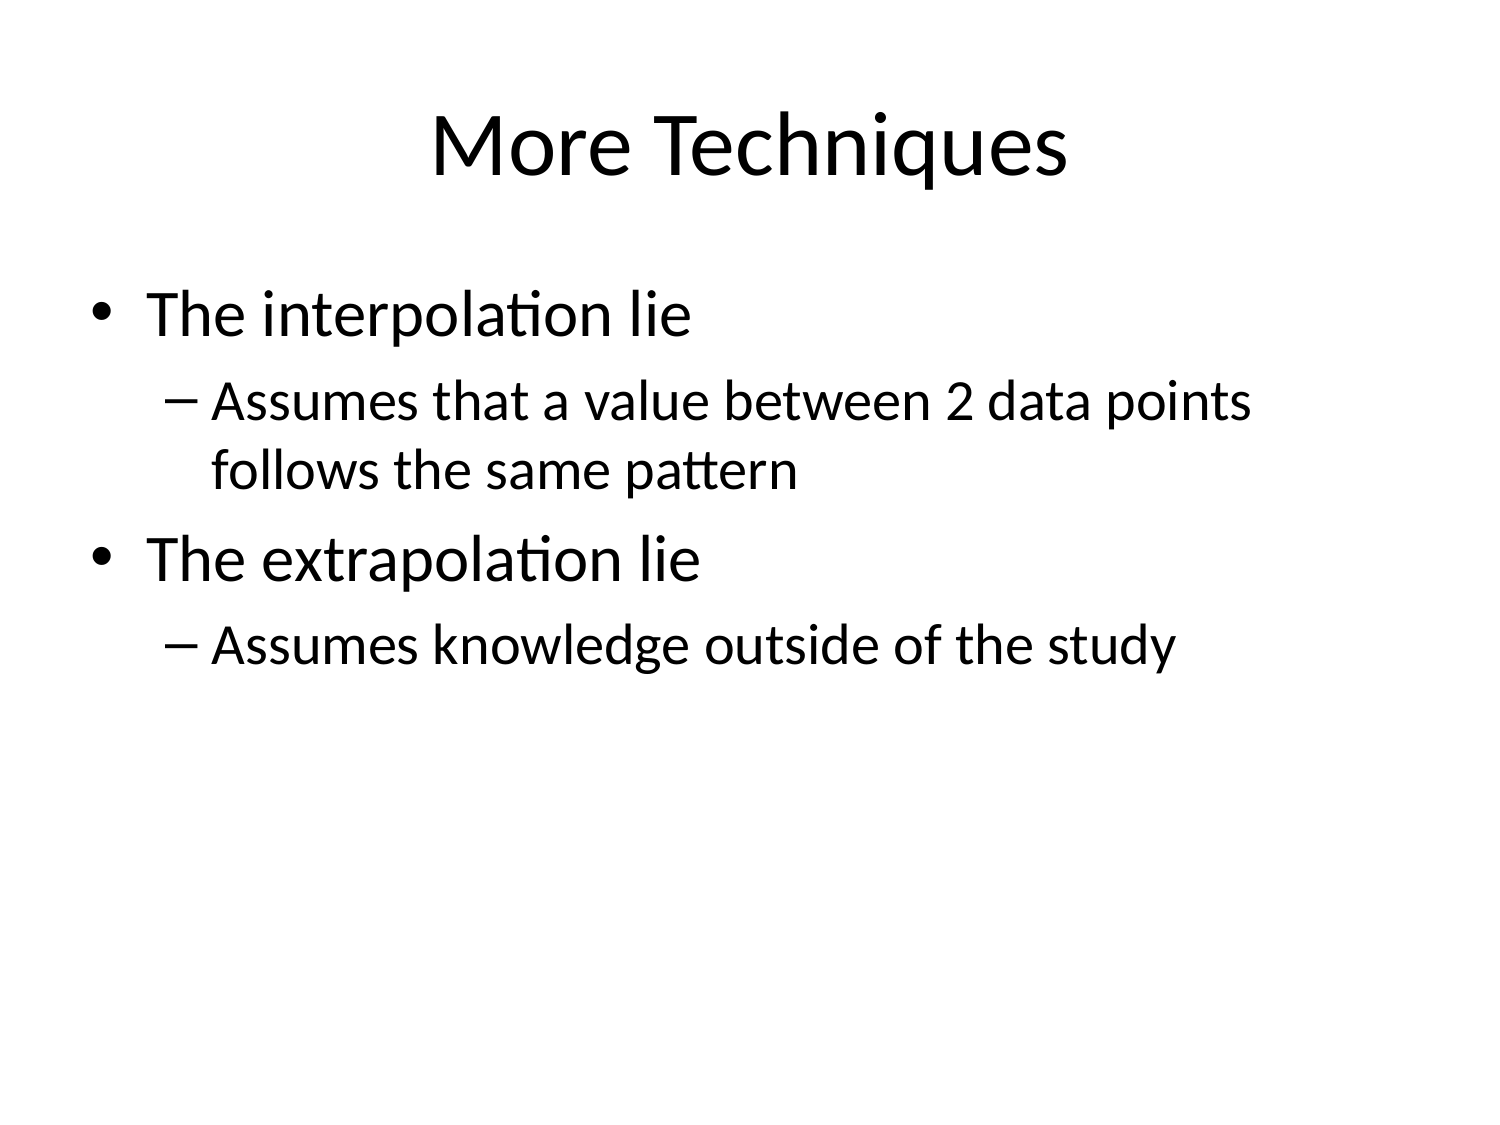

# More Techniques
The interpolation lie
Assumes that a value between 2 data points follows the same pattern
The extrapolation lie
Assumes knowledge outside of the study